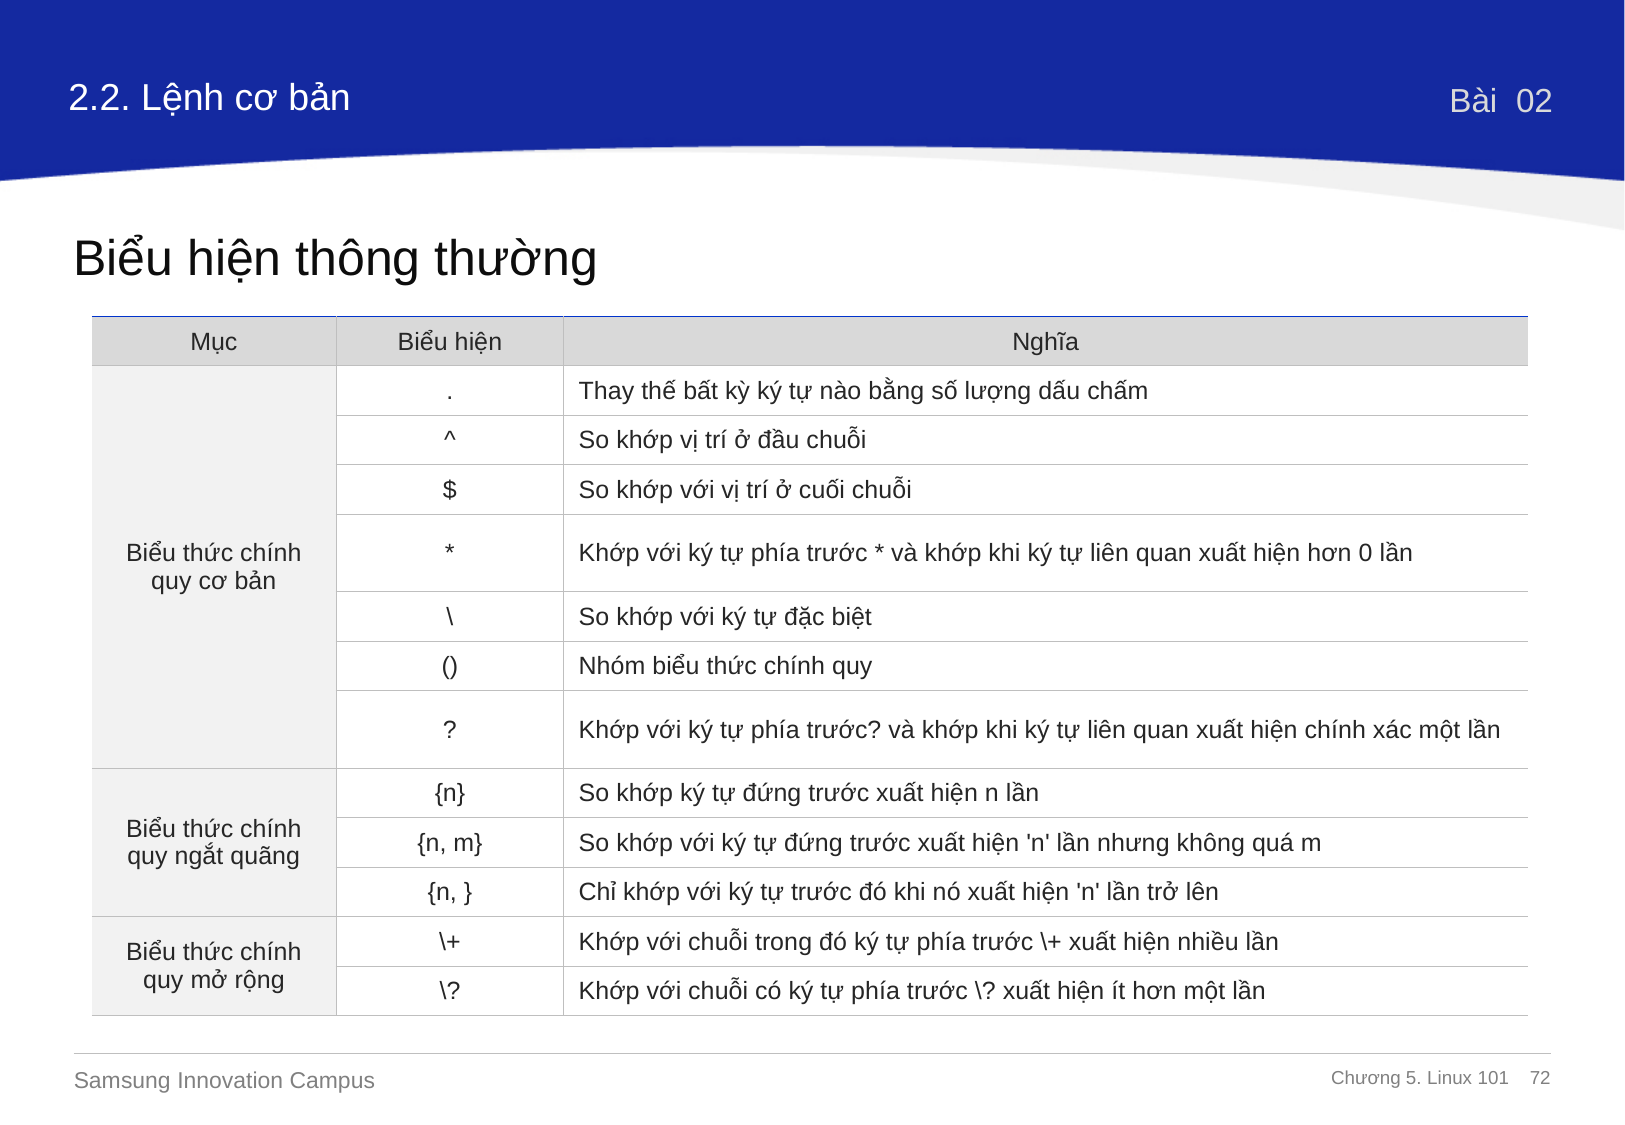

2.2. Lệnh cơ bản
Bài  02
Biểu hiện thông thường
| Mục | Biểu hiện | Nghĩa |
| --- | --- | --- |
| Biểu thức chính quy cơ bản | . | Thay thế bất kỳ ký tự nào bằng số lượng dấu chấm |
|  | ^ | So khớp vị trí ở đầu chuỗi |
|  | $ | So khớp với vị trí ở cuối chuỗi |
|  | \* | Khớp với ký tự phía trước \* và khớp khi ký tự liên quan xuất hiện hơn 0 lần |
|  | \ | So khớp với ký tự đặc biệt |
|  | () | Nhóm biểu thức chính quy |
|  | ? | Khớp với ký tự phía trước? và khớp khi ký tự liên quan xuất hiện chính xác một lần |
| Biểu thức chính quy ngắt quãng | {n} | So khớp ký tự đứng trước xuất hiện n lần |
|  | {n, m} | So khớp với ký tự đứng trước xuất hiện 'n' lần nhưng không quá m |
|  | {n, } | Chỉ khớp với ký tự trước đó khi nó xuất hiện 'n' lần trở lên |
| Biểu thức chính quy mở rộng | \+ | Khớp với chuỗi trong đó ký tự phía trước \+ xuất hiện nhiều lần |
|  | \? | Khớp với chuỗi có ký tự phía trước \? xuất hiện ít hơn một lần |